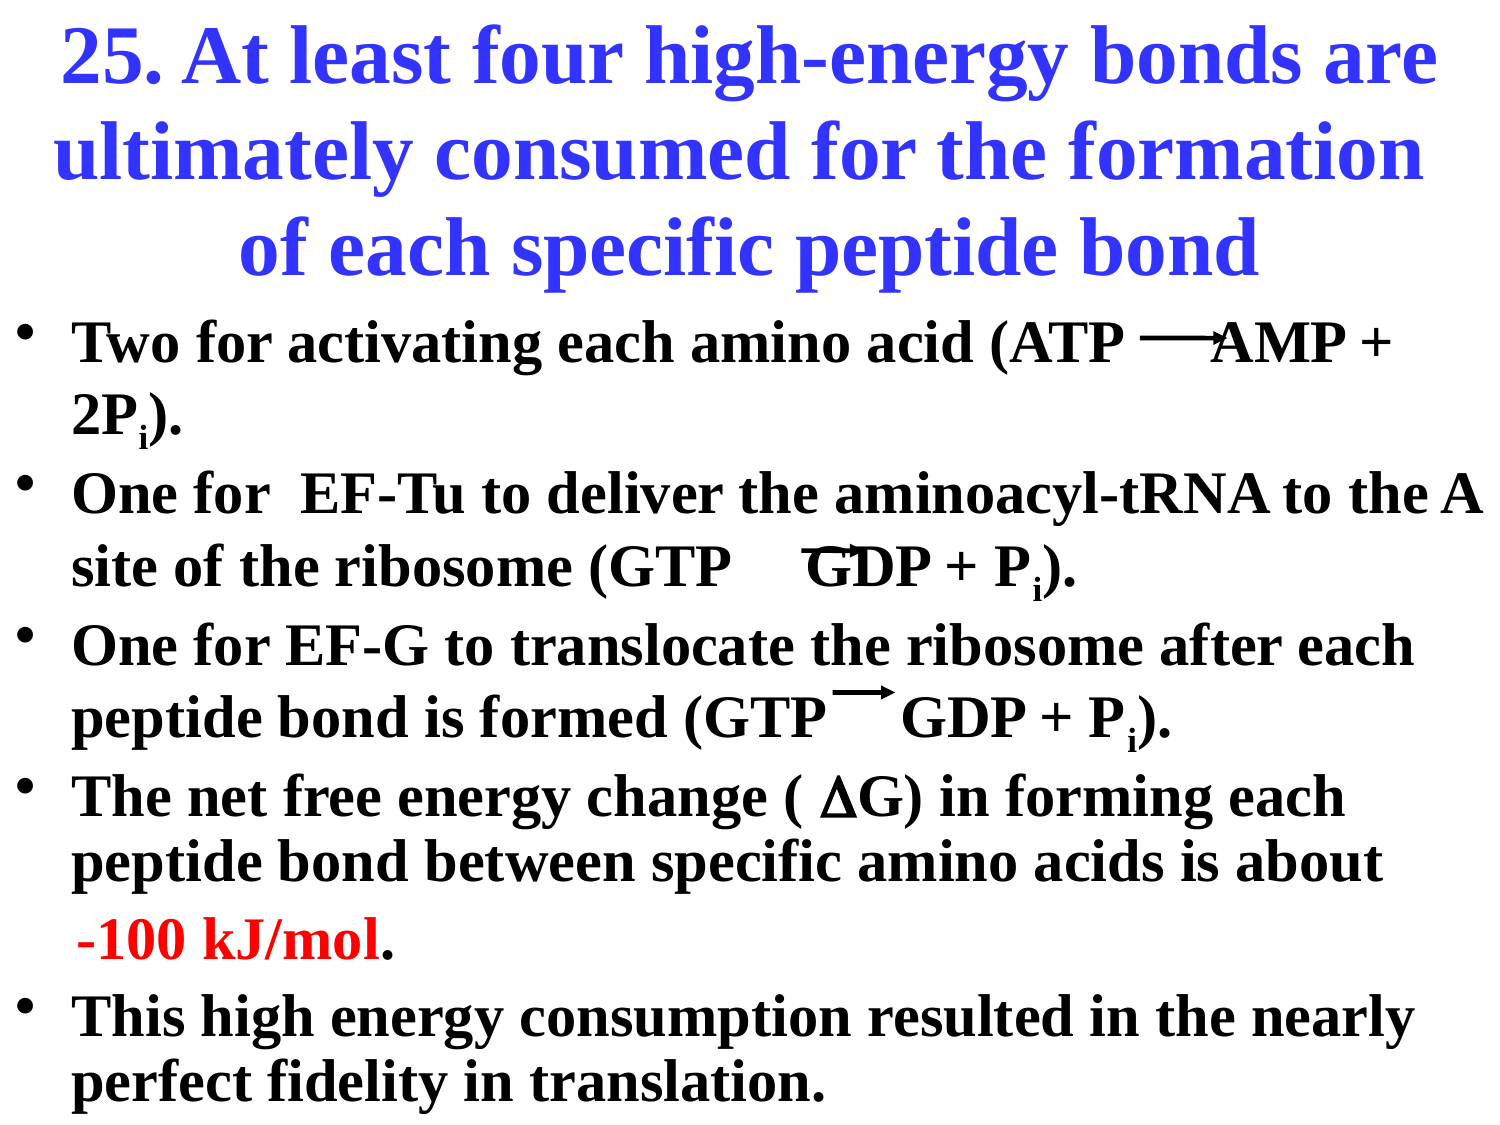

# 25. At least four high-energy bonds are ultimately consumed for the formation  of each specific peptide bond
Two for activating each amino acid (ATP      AMP + 2Pi).
One for  EF-Tu to deliver the aminoacyl-tRNA to the A site of the ribosome (GTP     GDP + Pi).
One for EF-G to translocate the ribosome after each peptide bond is formed (GTP     GDP + Pi).
The net free energy change ( ΔG) in forming each peptide bond between specific amino acids is about
    -100 kJ/mol.
This high energy consumption resulted in the nearly perfect fidelity in translation.